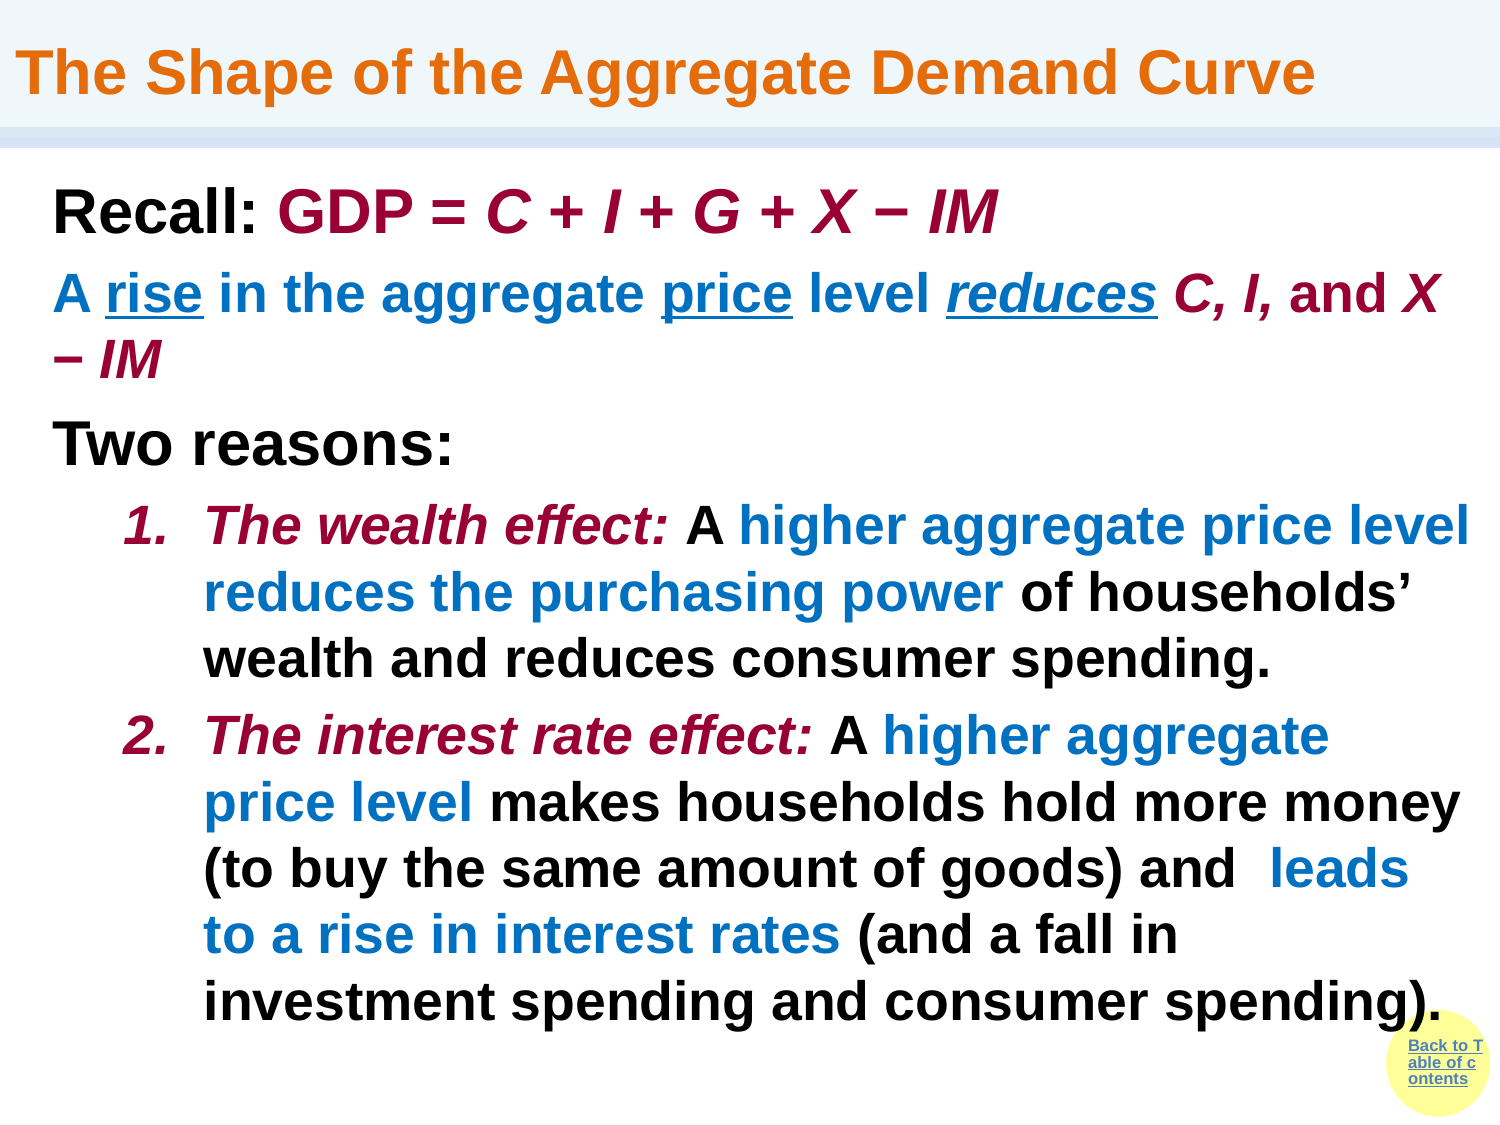

# The Shape of the Aggregate Demand Curve
Recall: GDP = C + I + G + X − IM
A rise in the aggregate price level reduces C, I, and X − IM
Two reasons:
The wealth effect: A higher aggregate price level reduces the purchasing power of households’ wealth and reduces consumer spending.
The interest rate effect: A higher aggregate price level makes households hold more money (to buy the same amount of goods) and  leads to a rise in interest rates (and a fall in investment spending and consumer spending).